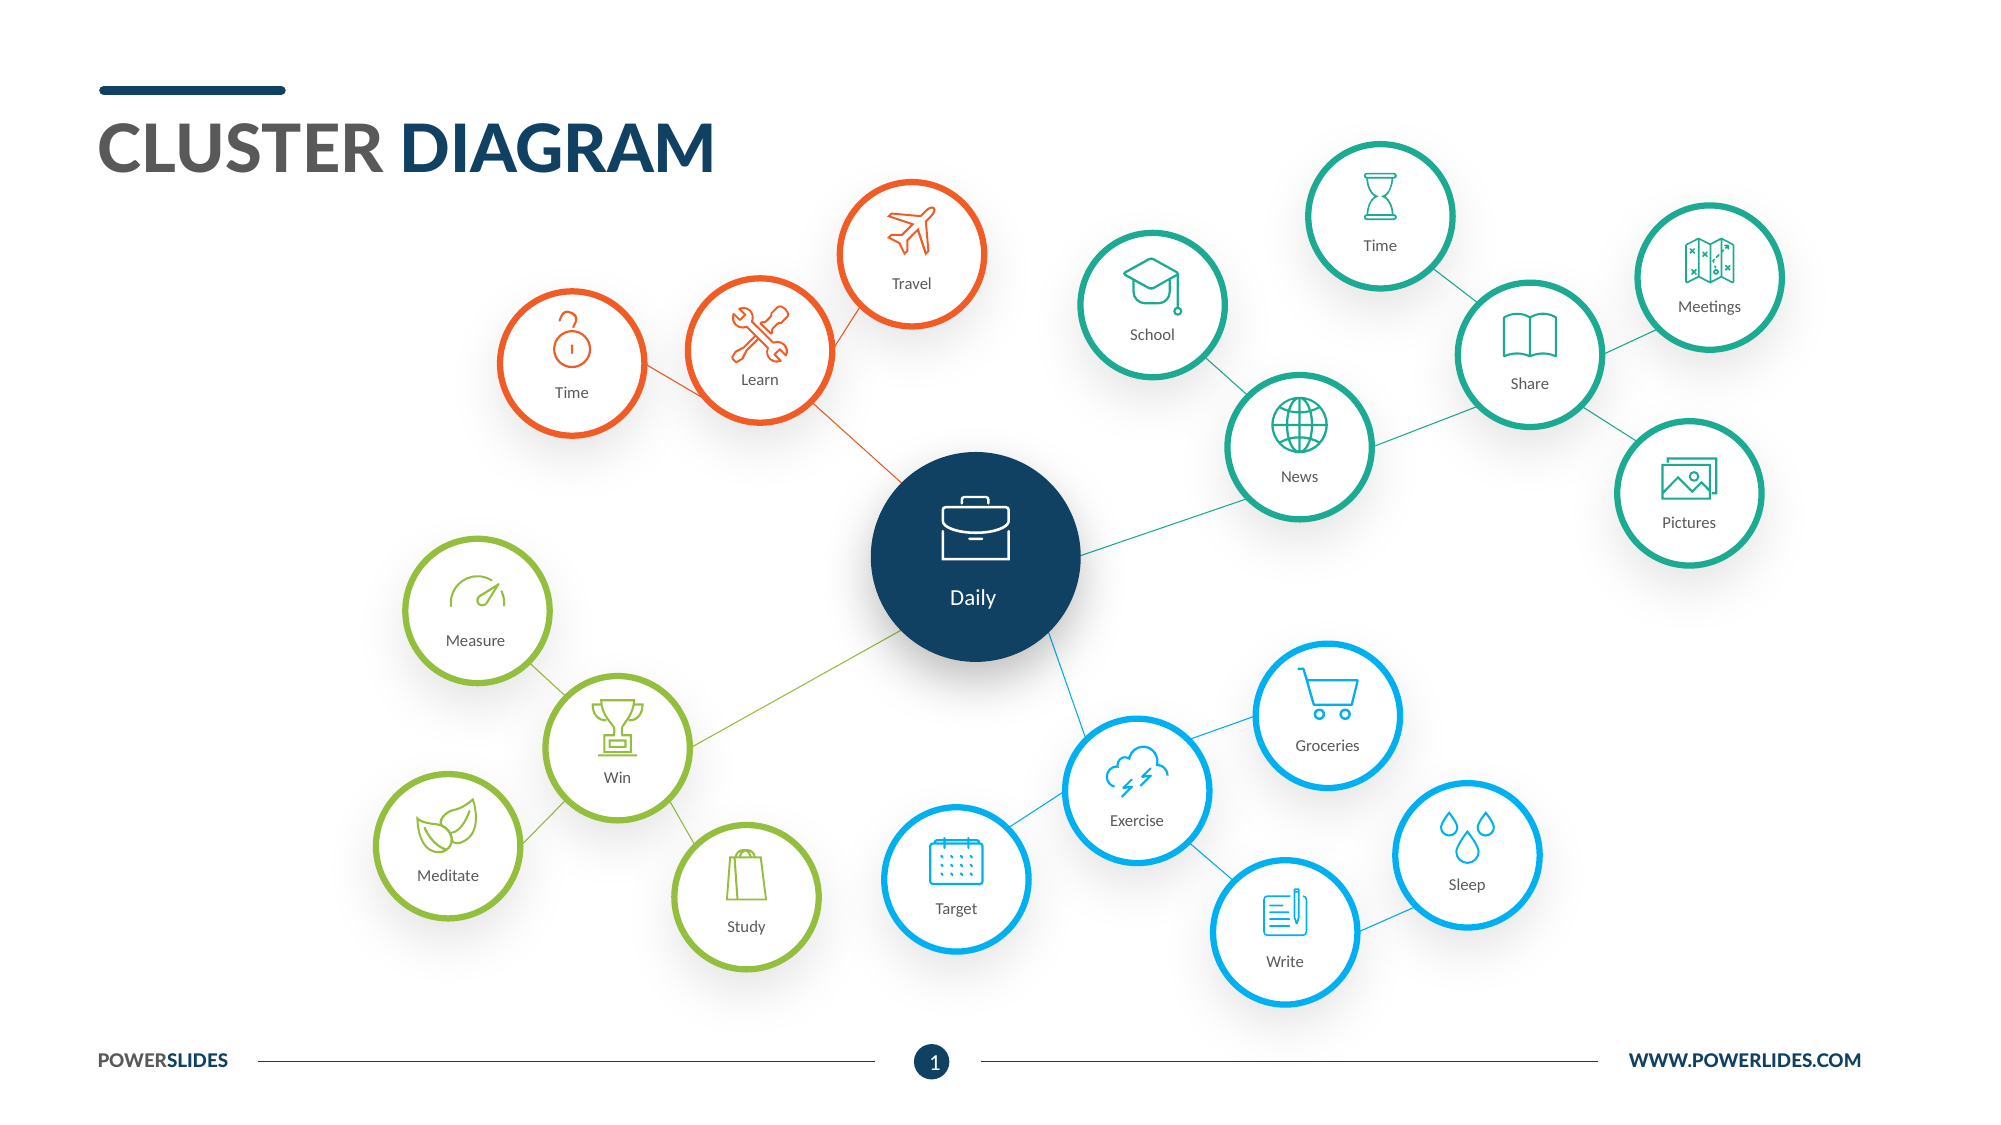

CLUSTER DIAGRAM

Time

Travel

Meetings

School

Learn

Share

Time

News

Pictures

Daily

Measure

Groceries

Win

Exercise

Meditate

Sleep

Target

Study

Write

POWERSLIDES									  	       WWW.POWERLIDES.COM
1